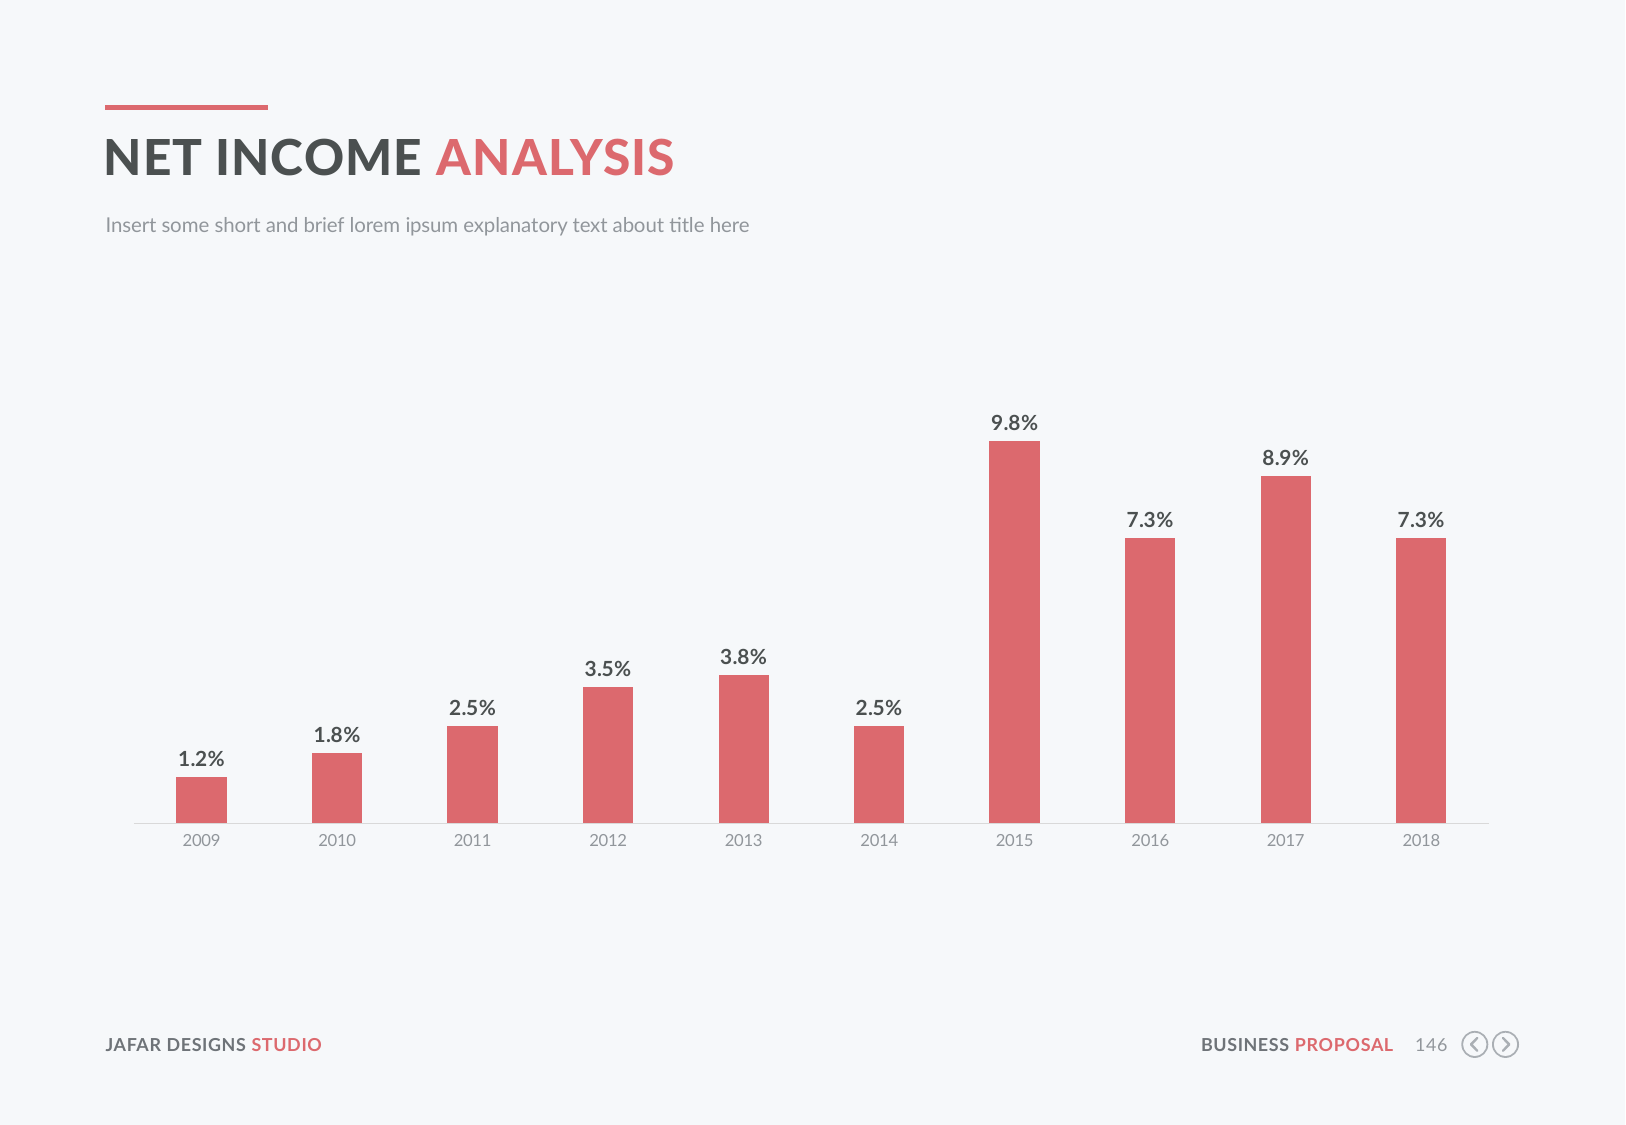

Net Income Analysis
Insert some short and brief lorem ipsum explanatory text about title here

### Chart

| Category | Series 1 |
|---|---|
| 2009 | 0.012 |
| 2010 | 0.018 |
| 2011 | 0.025 |
| 2012 | 0.035 |
| 2013 | 0.038 |
| 2014 | 0.025 |
| 2015 | 0.098 |
| 2016 | 0.073 |
| 2017 | 0.089 |
| 2018 | 0.073 |